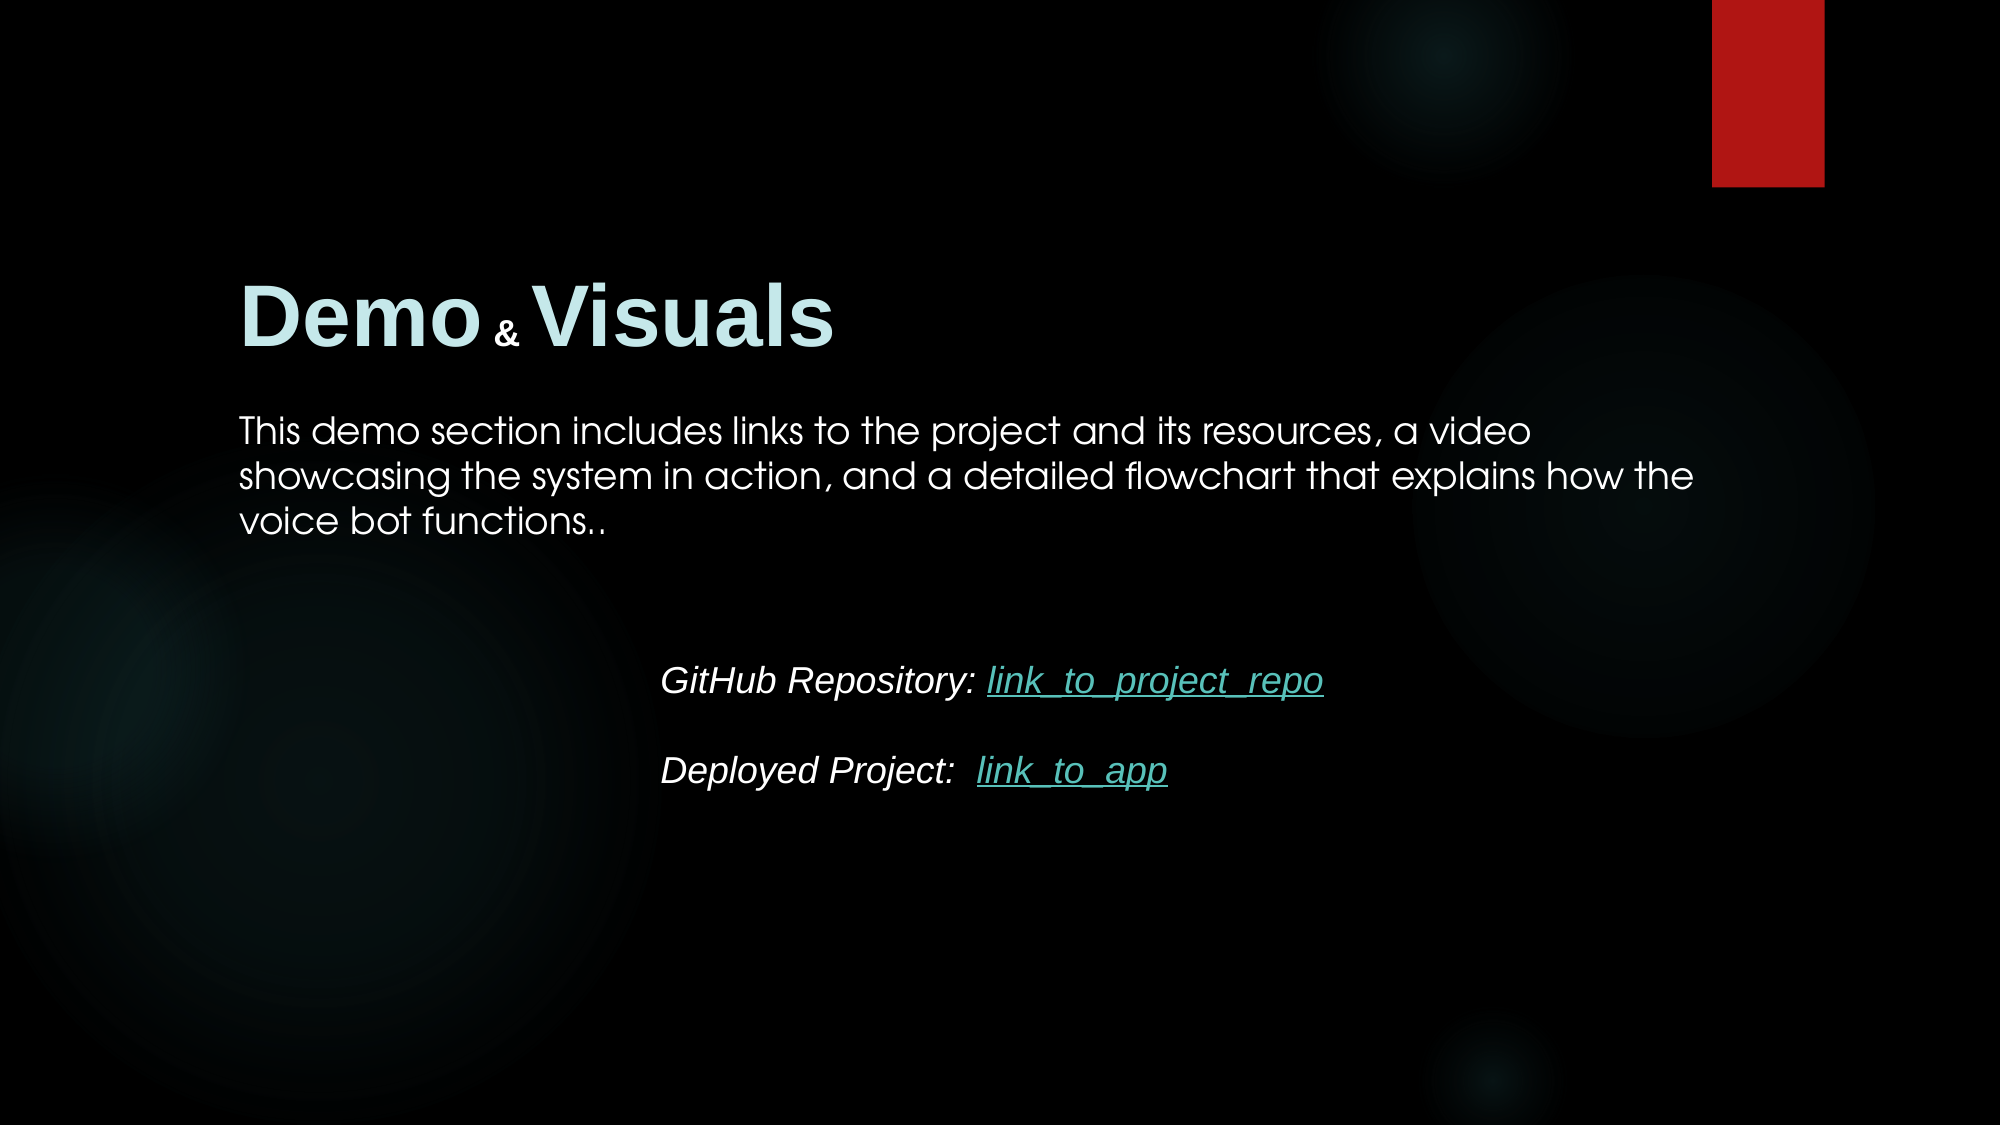

Demo & Visuals
This demo section includes links to the project and its resources, a video showcasing the system in action, and a detailed flowchart that explains how the voice bot functions..
GitHub Repository: link_to_project_repo
Deployed Project:  link_to_app